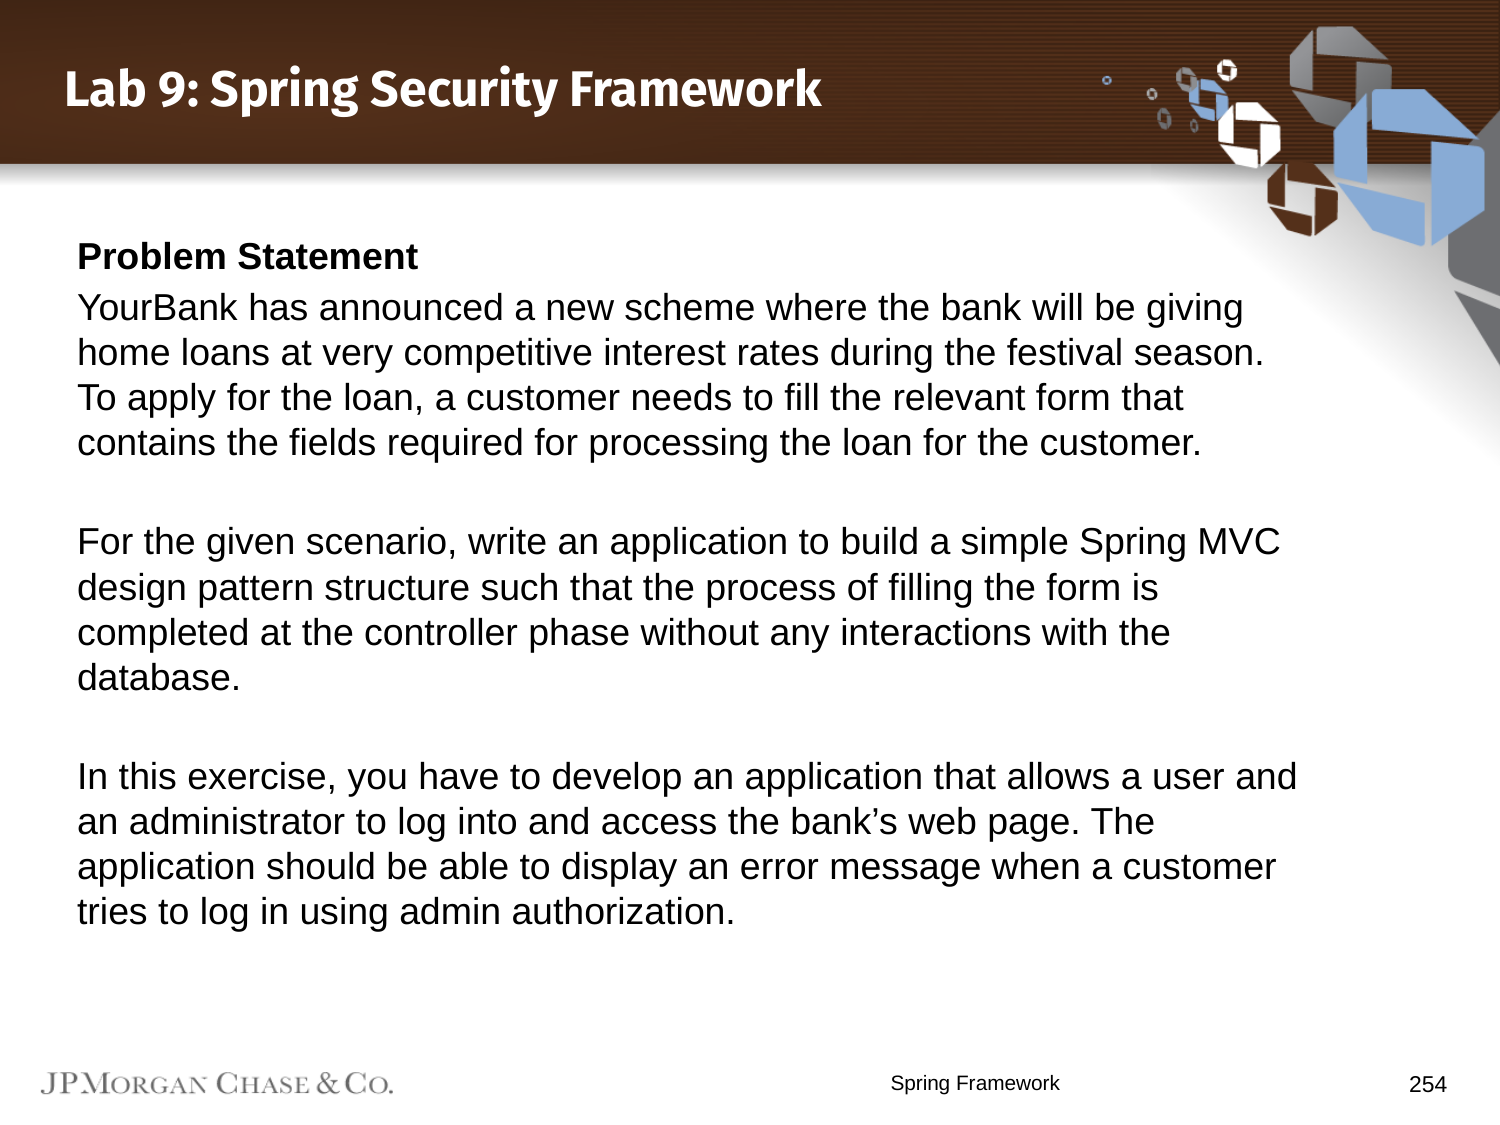

Lab 9: Spring Security Framework
Problem Statement
YourBank has announced a new scheme where the bank will be giving home loans at very competitive interest rates during the festival season. To apply for the loan, a customer needs to fill the relevant form that contains the fields required for processing the loan for the customer.

For the given scenario, write an application to build a simple Spring MVC design pattern structure such that the process of filling the form is completed at the controller phase without any interactions with the database.

In this exercise, you have to develop an application that allows a user and an administrator to log into and access the bank’s web page. The application should be able to display an error message when a customer tries to log in using admin authorization.
Spring Framework
254